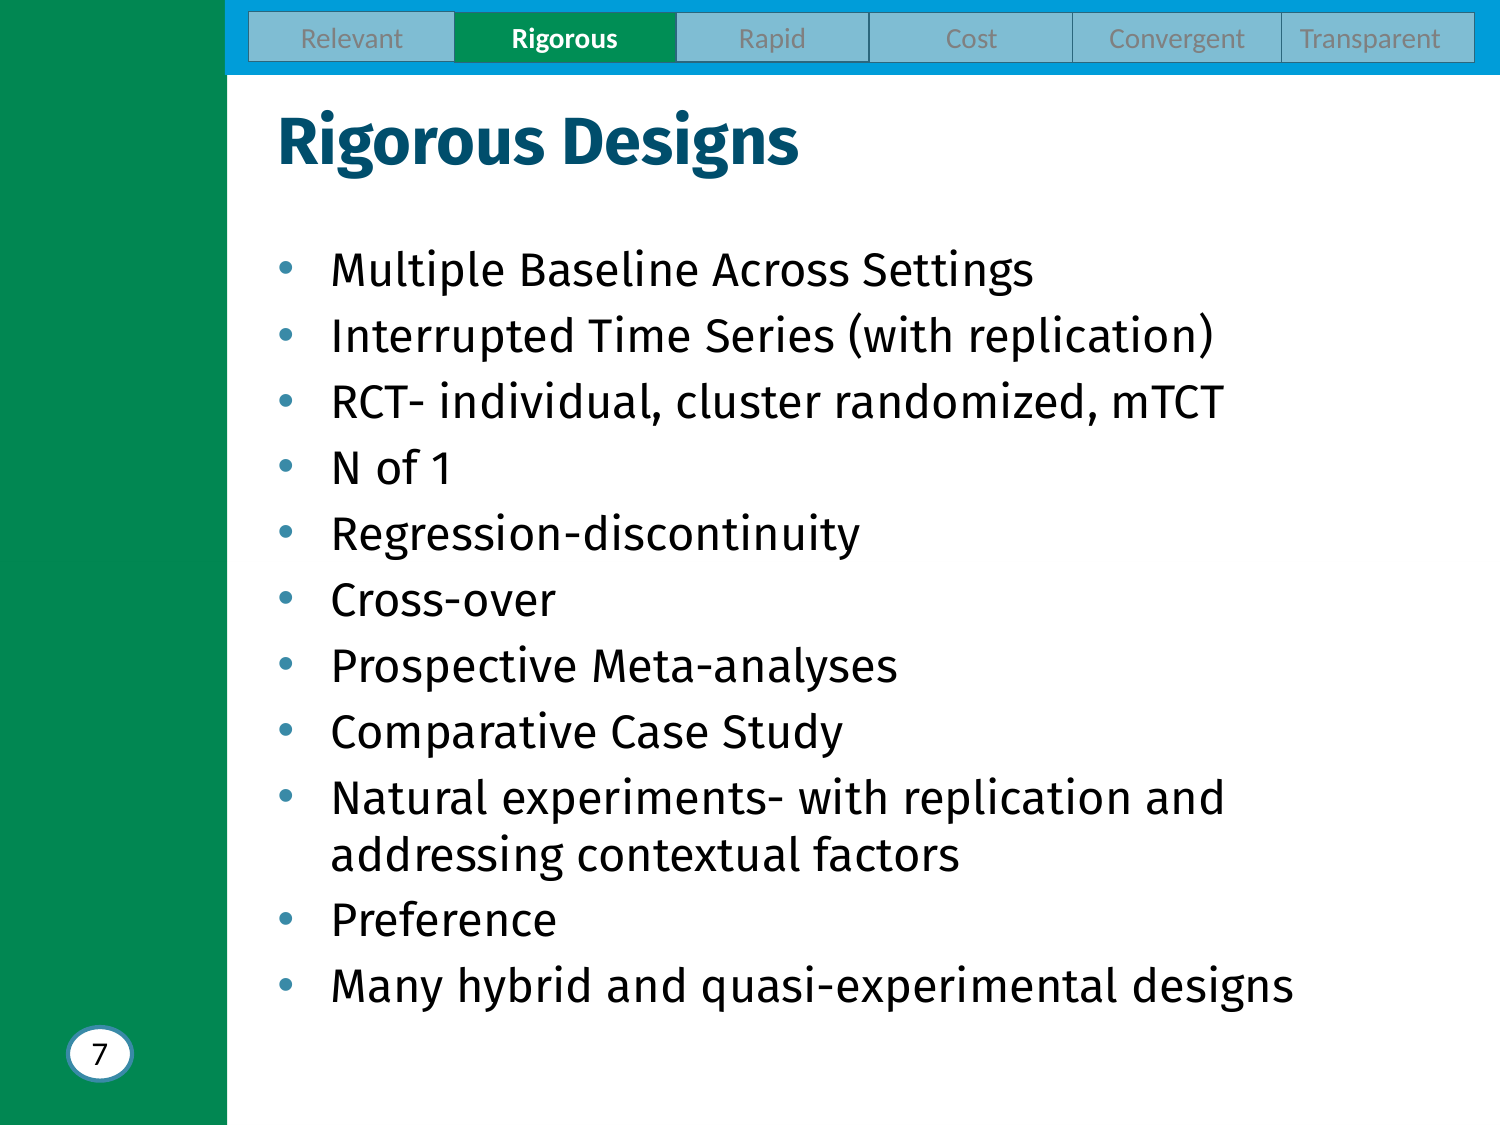

Relevant
Rapid
Cost
Transparent
Rigorous
Convergent
# Rigorous Designs
Multiple Baseline Across Settings
Interrupted Time Series (with replication)
RCT- individual, cluster randomized, mTCT
N of 1
Regression-discontinuity
Cross-over
Prospective Meta-analyses
Comparative Case Study
Natural experiments- with replication and addressing contextual factors
Preference
Many hybrid and quasi-experimental designs
7